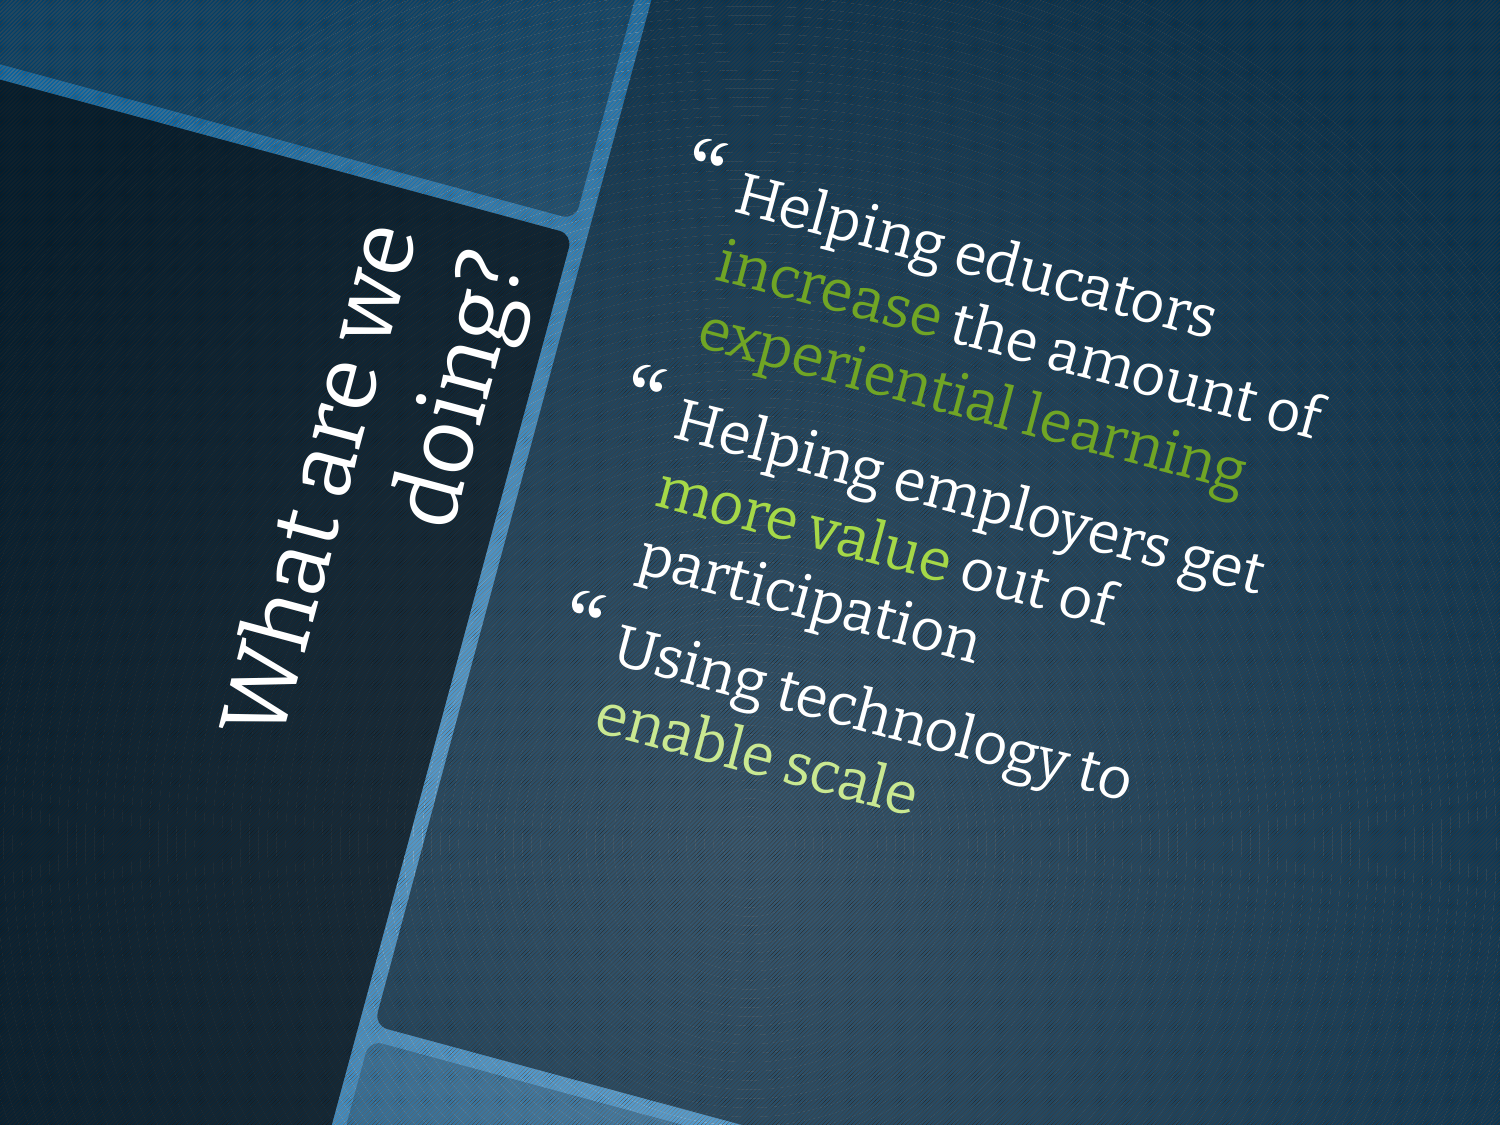

Helping educators increase the amount of experiential learning
Helping employers get more value out of participation
Using technology to enable scale

# What are we doing?